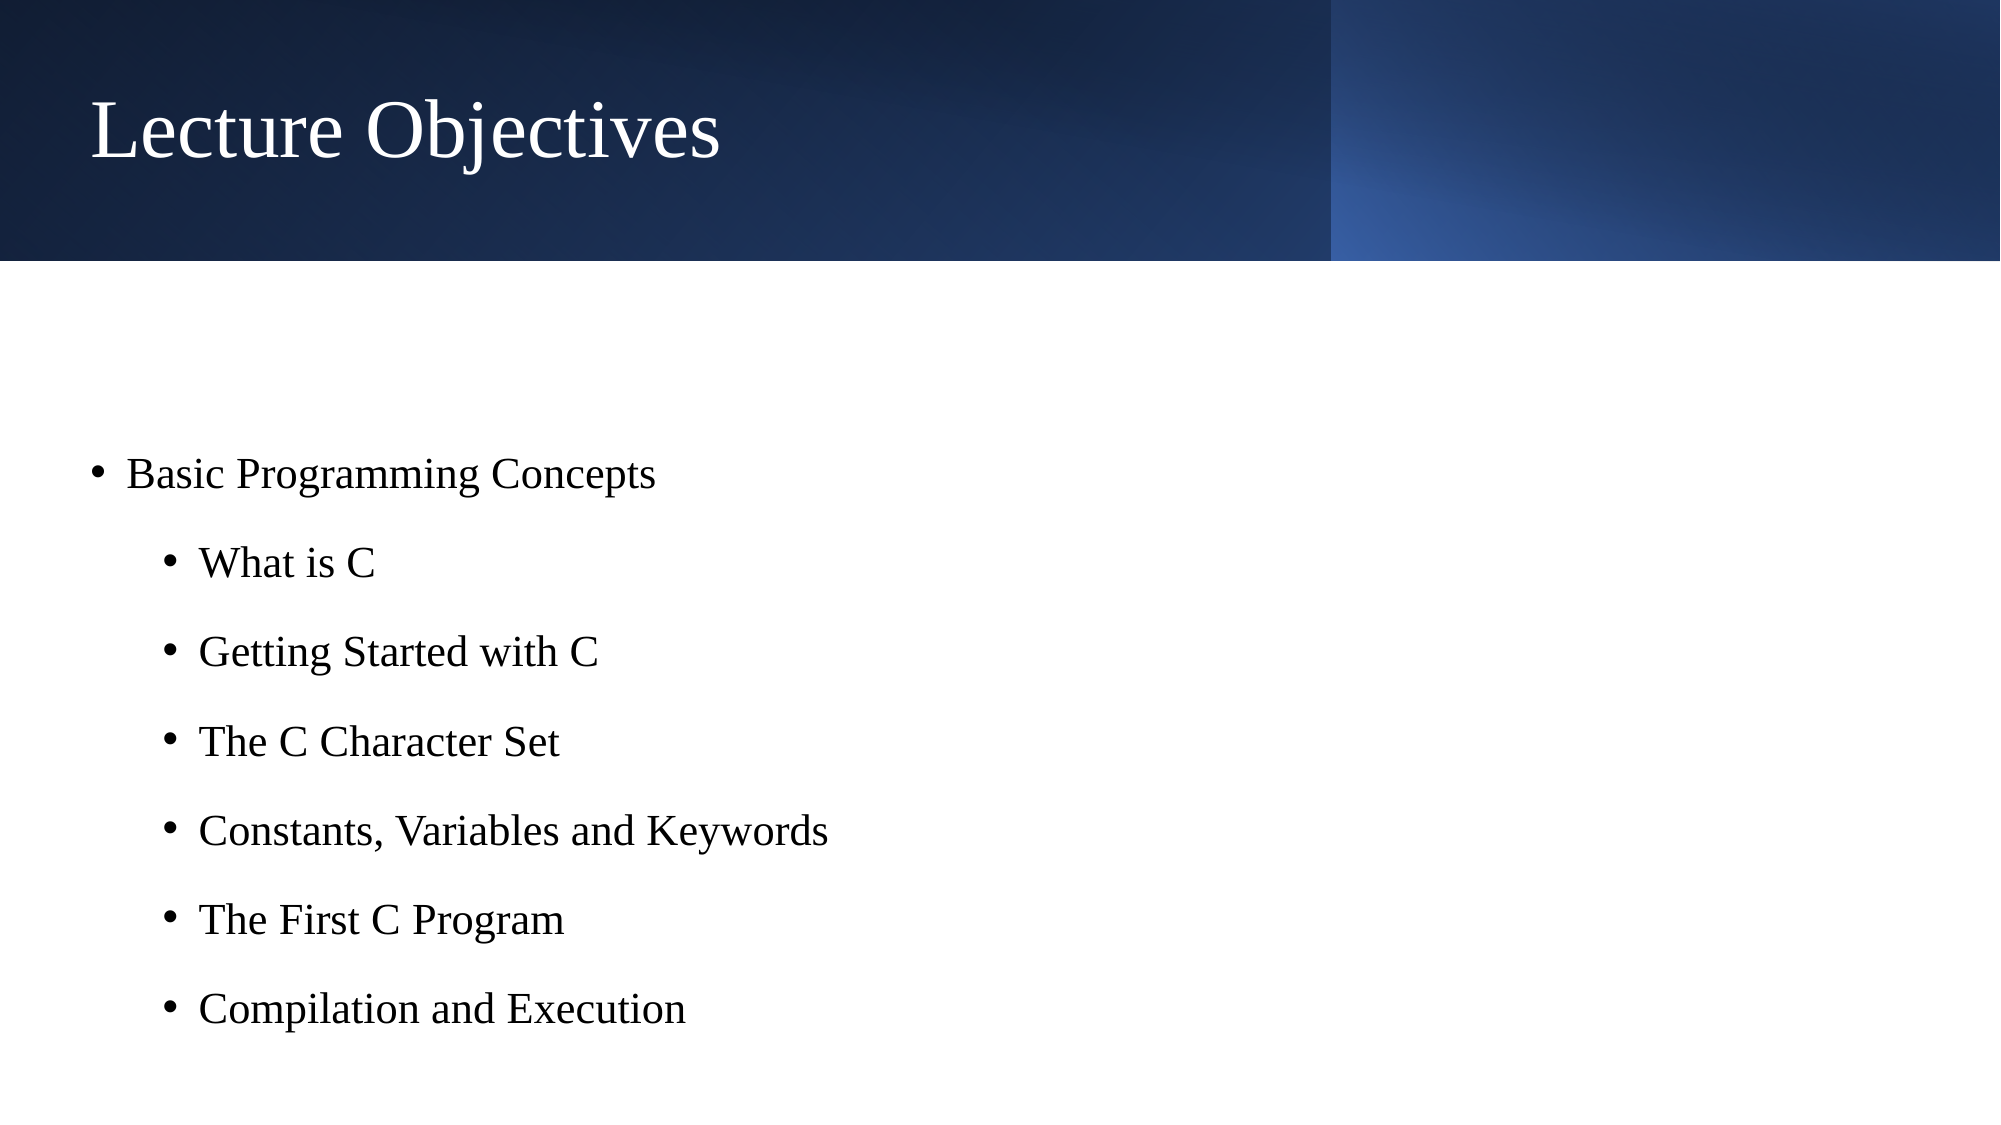

# Lecture Objectives

Basic Programming Concepts
What is C
Getting Started with C
The C Character Set
Constants, Variables and Keywords
The First C Program
Compilation and Execution